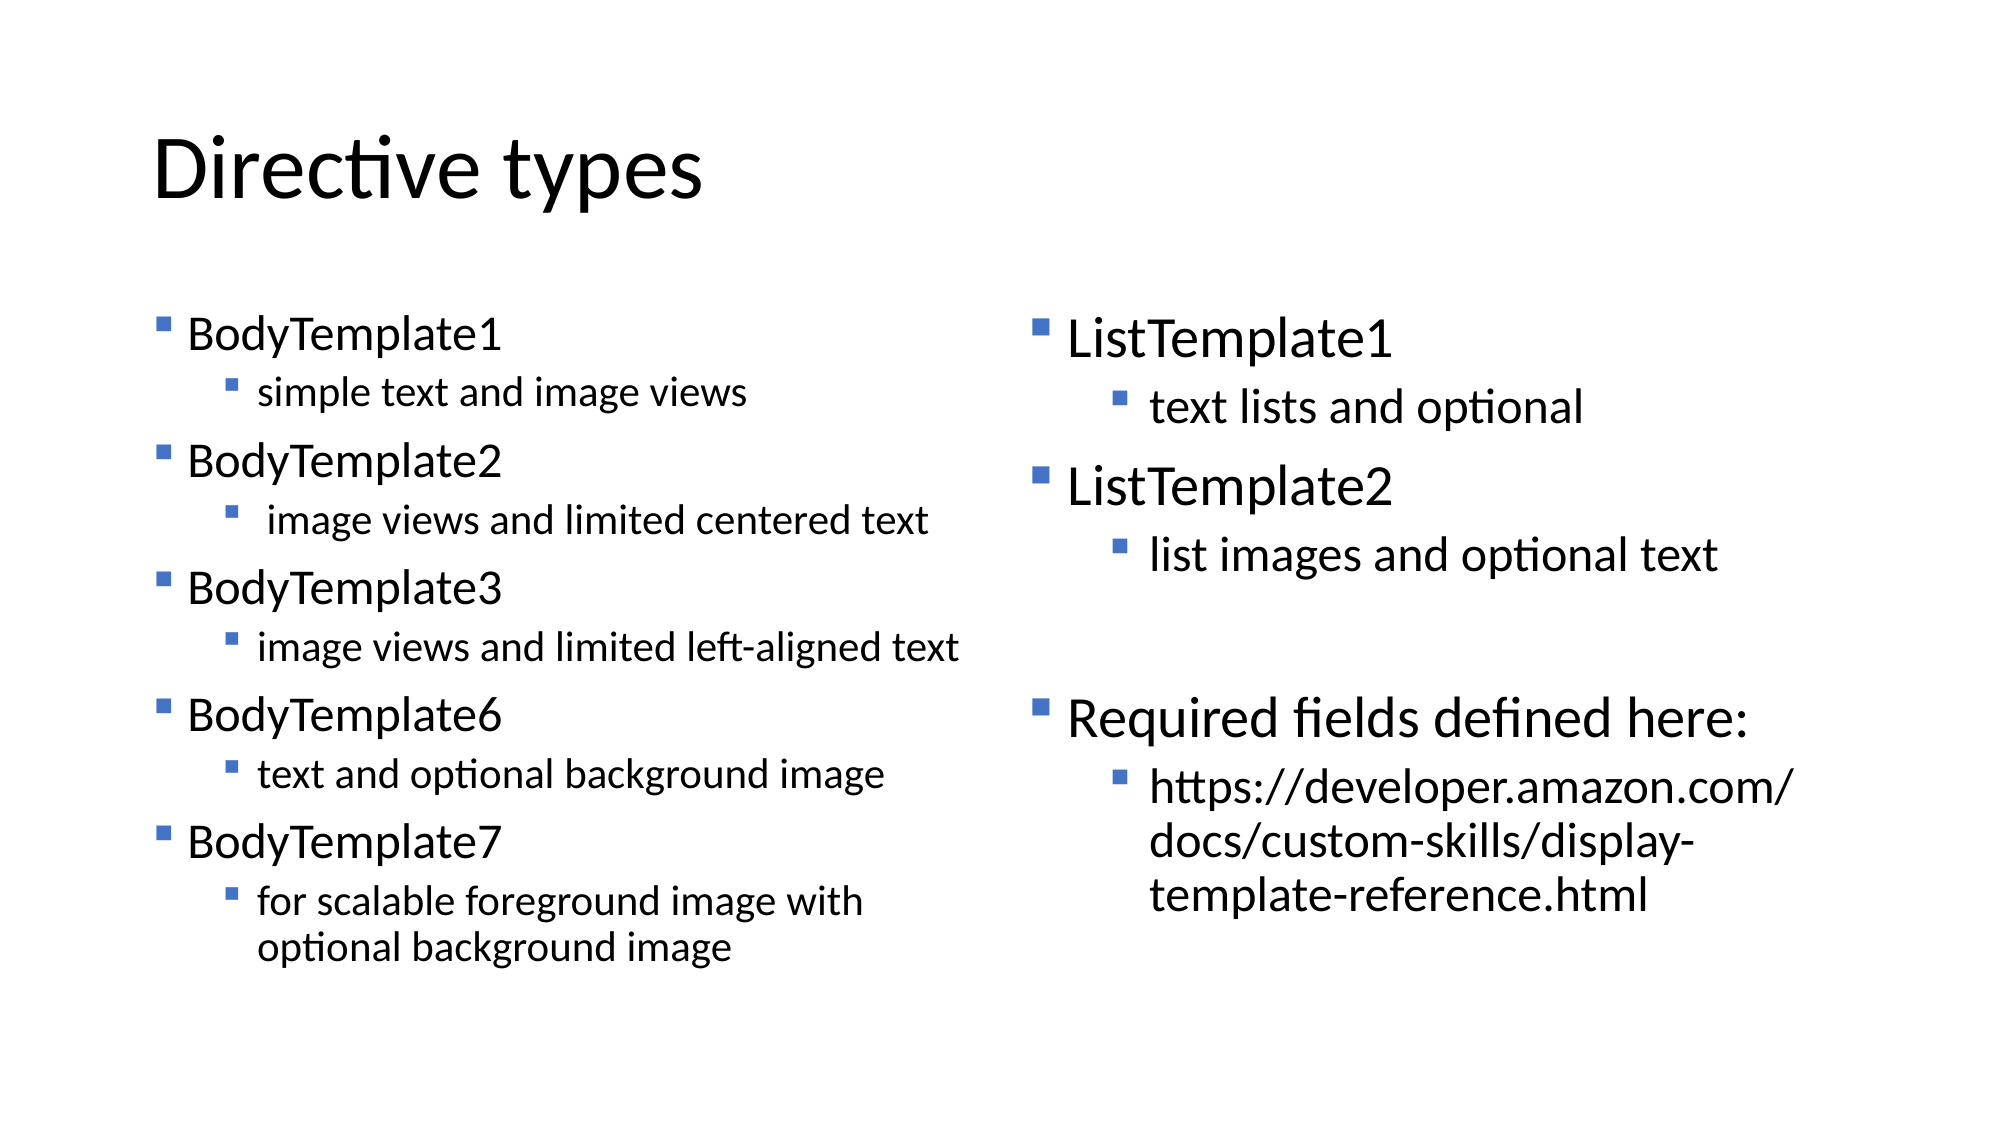

# Directive types
BodyTemplate1
simple text and image views
BodyTemplate2
 image views and limited centered text
BodyTemplate3
image views and limited left-aligned text
BodyTemplate6
text and optional background image
BodyTemplate7
for scalable foreground image with optional background image

ListTemplate1
text lists and optional
ListTemplate2
list images and optional text

Required fields defined here:
https://developer.amazon.com/docs/custom-skills/display-template-reference.html